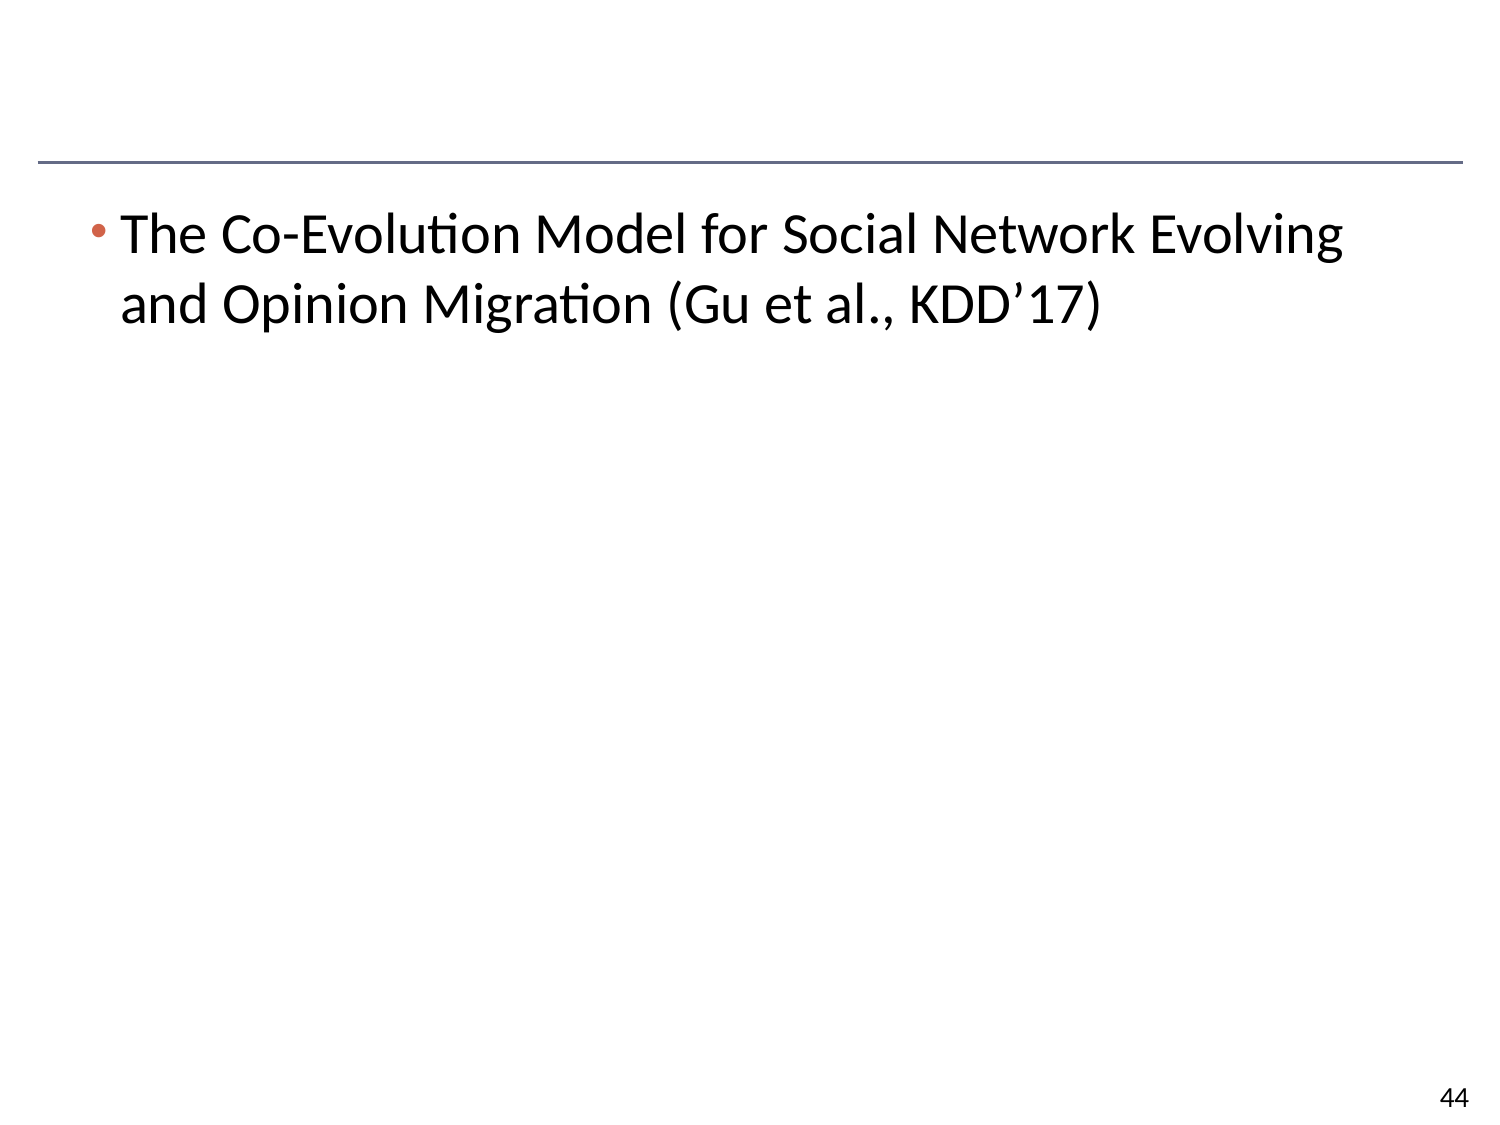

#
The Co-Evolution Model for Social Network Evolving and Opinion Migration (Gu et al., KDD’17)
44